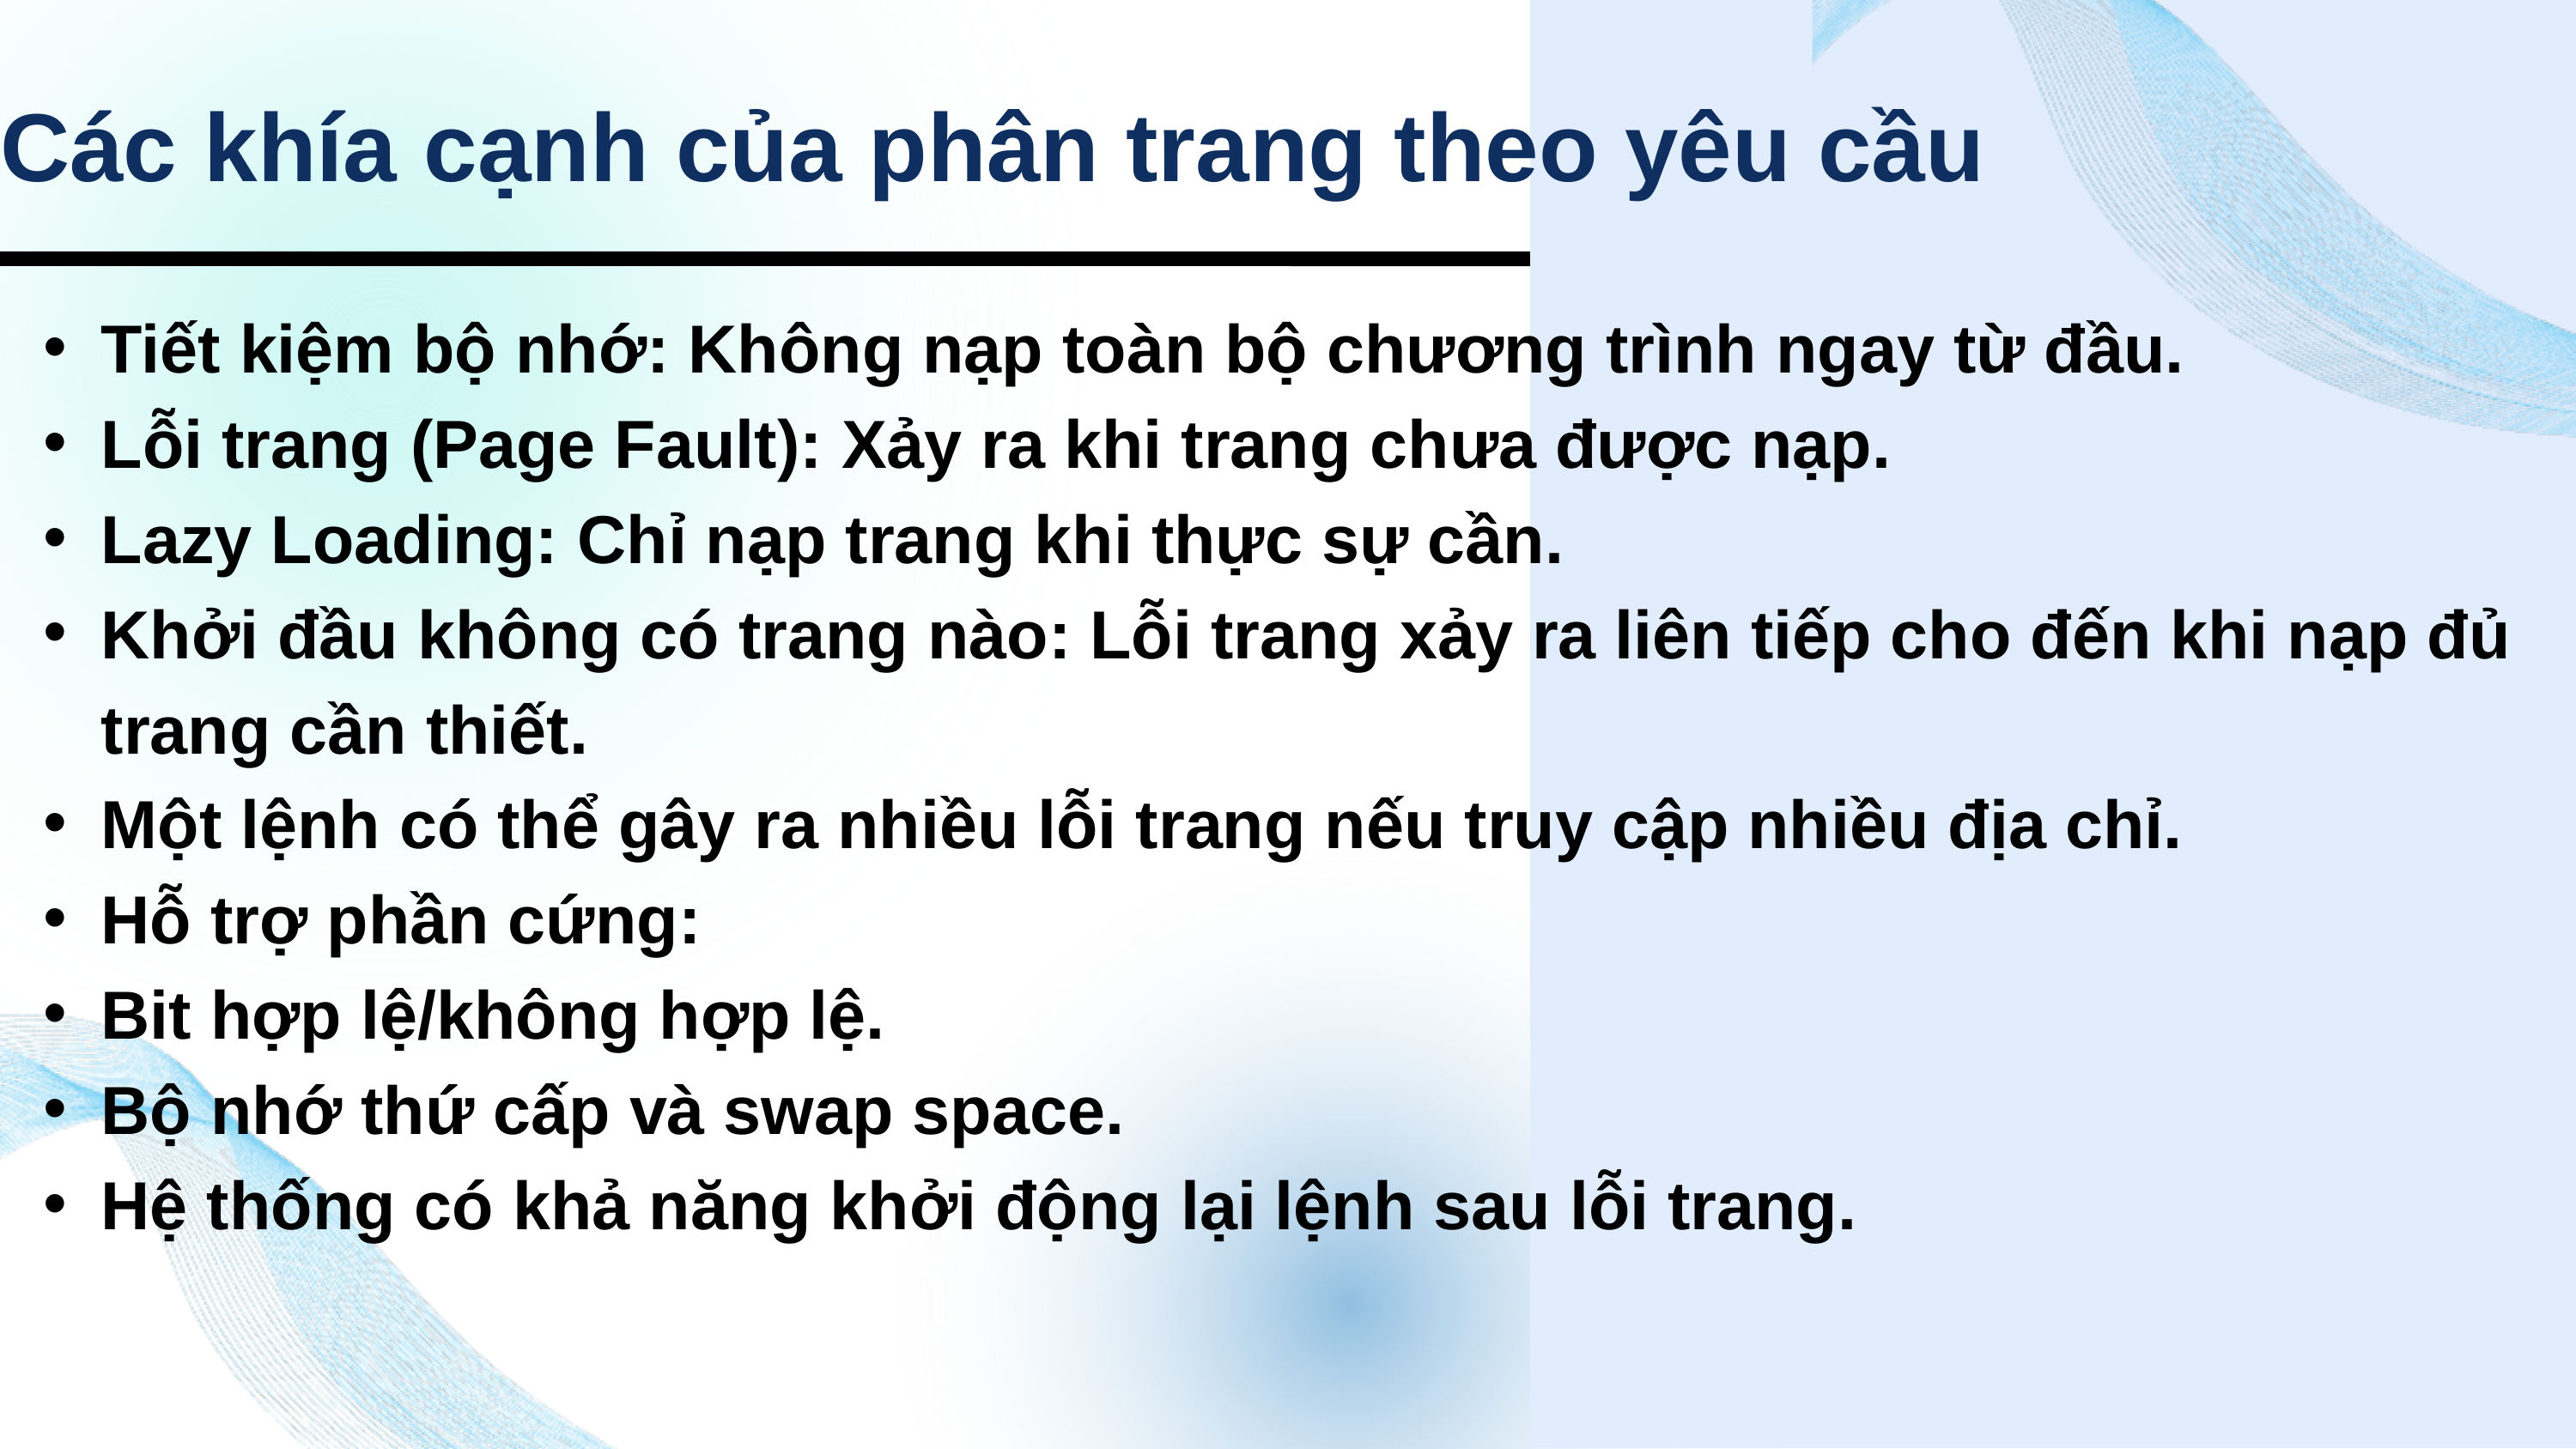

Các khía cạnh của phân trang theo yêu cầu

Tiết kiệm bộ nhớ: Không nạp toàn bộ chương trình ngay từ đầu.
Lỗi trang (Page Fault): Xảy ra khi trang chưa được nạp.
Lazy Loading: Chỉ nạp trang khi thực sự cần.
Khởi đầu không có trang nào: Lỗi trang xảy ra liên tiếp cho đến khi nạp đủ trang cần thiết.
Một lệnh có thể gây ra nhiều lỗi trang nếu truy cập nhiều địa chỉ.
Hỗ trợ phần cứng:
Bit hợp lệ/không hợp lệ.
Bộ nhớ thứ cấp và swap space.
Hệ thống có khả năng khởi động lại lệnh sau lỗi trang.

Sea Level Rise

13